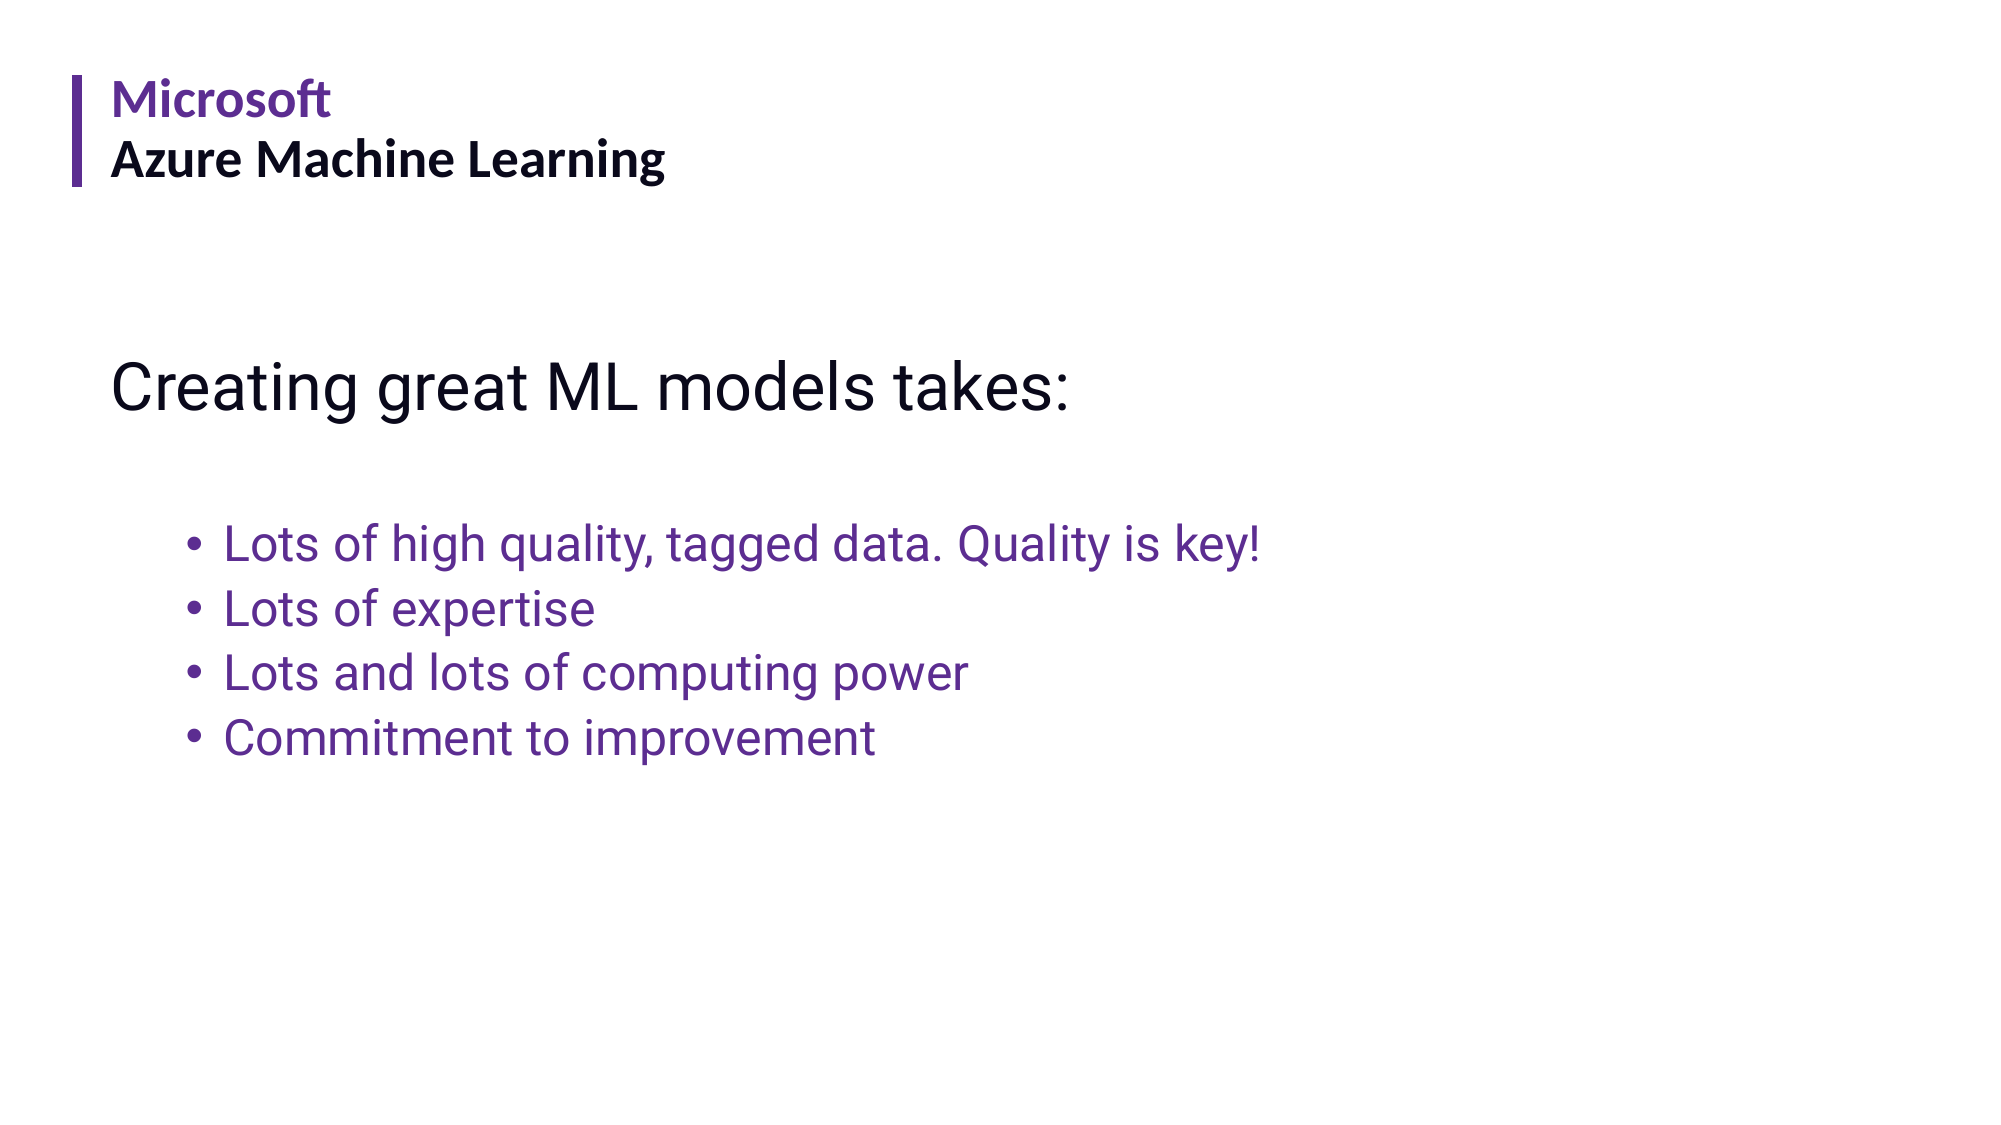

# Microsoft Azure Machine Learning
Creating great ML models takes:

Lots of high quality, tagged data. Quality is key!
Lots of expertise
Lots and lots of computing power
Commitment to improvement